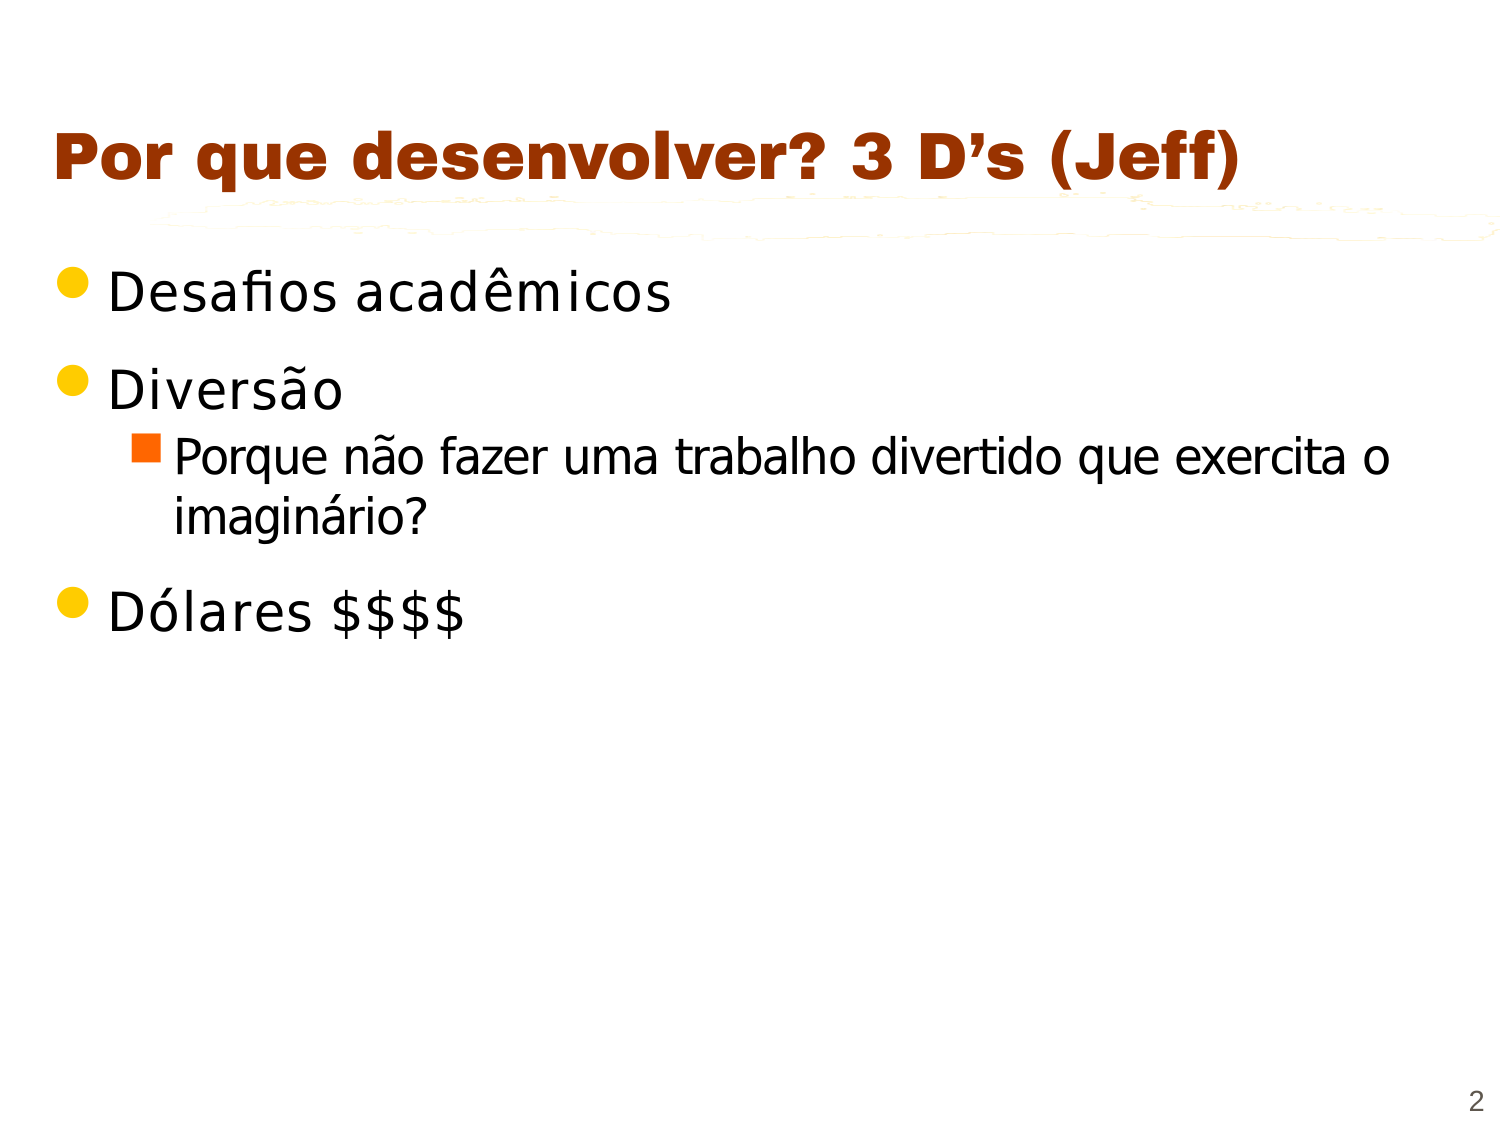

# Por que desenvolver? 3 D’s (Jeff)
Desafios acadêmicos
Diversão
Porque não fazer uma trabalho divertido que exercita o imaginário?
Dólares $$$$
2